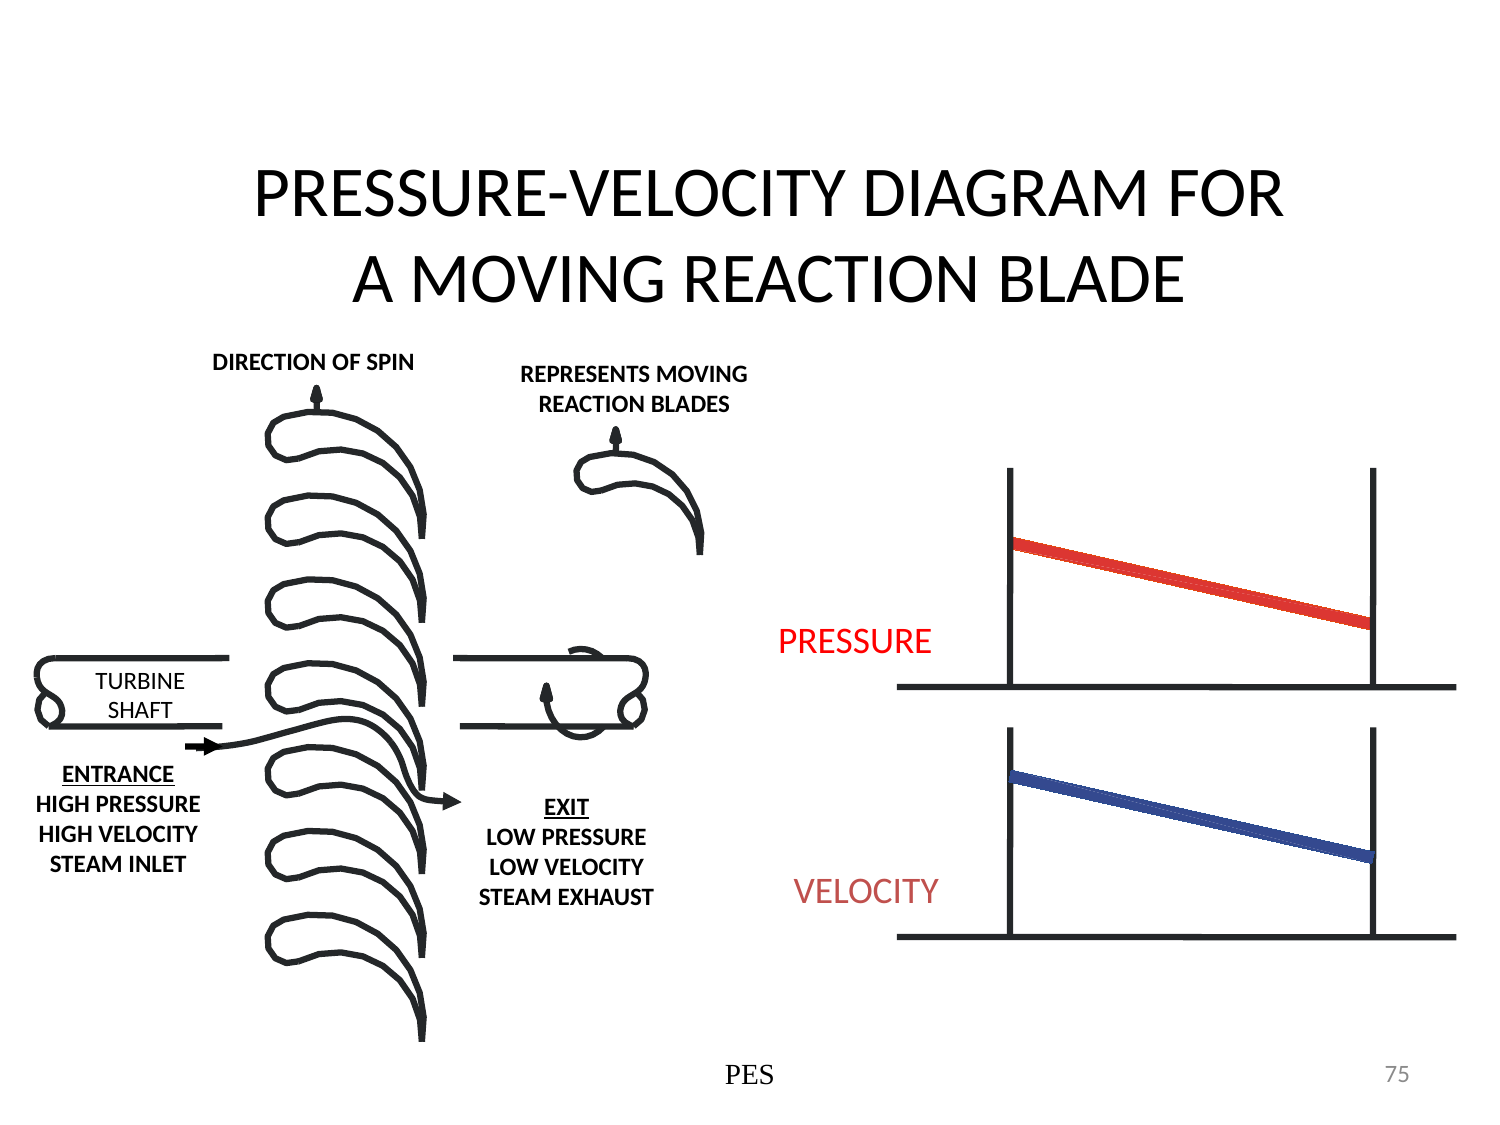

# PRESSURE-VELOCITY DIAGRAM FOR A MOVING REACTION BLADE
DIRECTION OF SPIN
REPRESENTS MOVING
REACTION BLADES

TURBINE
SHAFT

ENTRANCE
HIGH PRESSURE
HIGH VELOCITY
STEAM INLET
EXIT
LOW PRESSURE
LOW VELOCITY
STEAM EXHAUST

PRESSURE

VELOCITY

PES
75